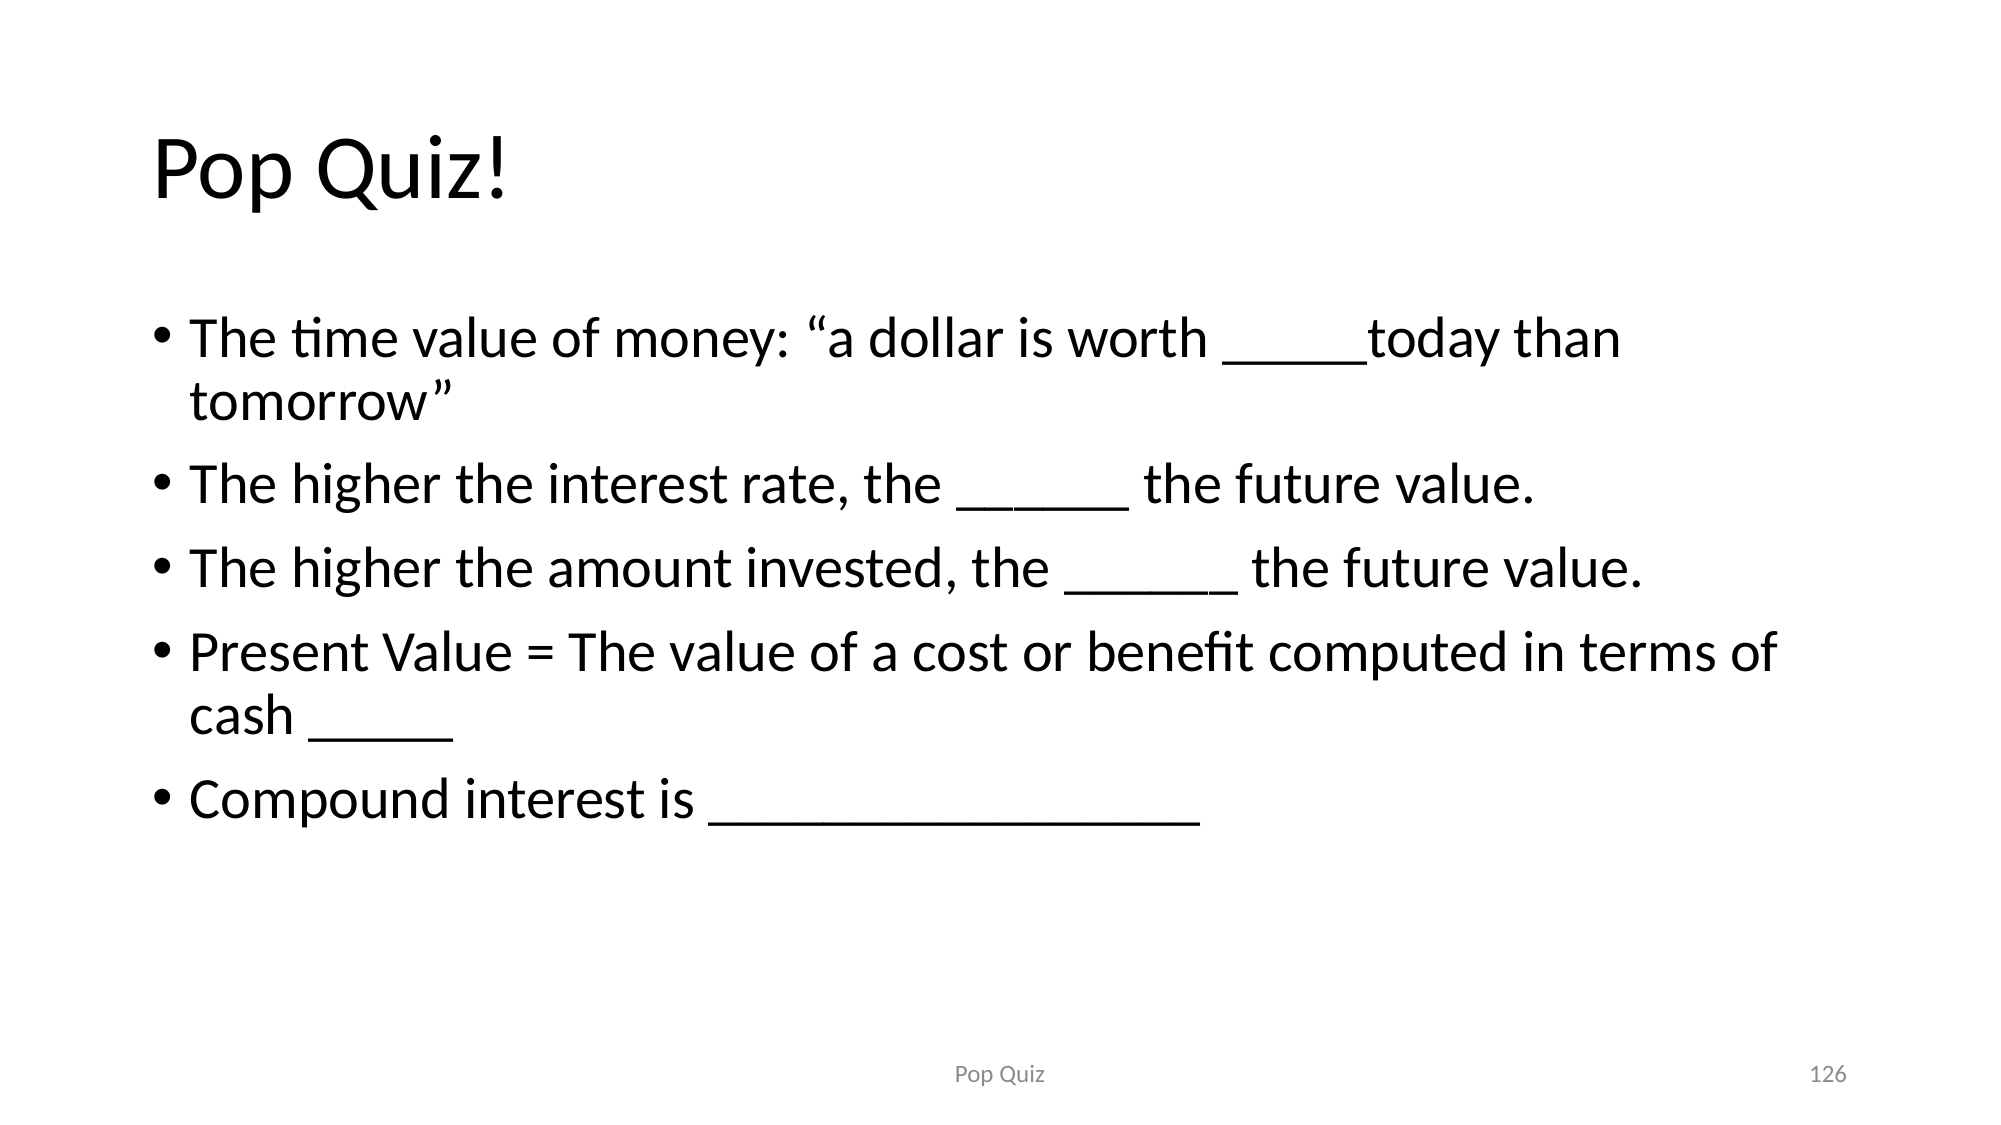

# Pop Quiz!
The time value of money: “a dollar is worth _____today than tomorrow”
The higher the interest rate, the ______ the future value.
The higher the amount invested, the ______ the future value.
Present Value = The value of a cost or benefit computed in terms of cash _____
Compound interest is _________________
126
Pop Quiz